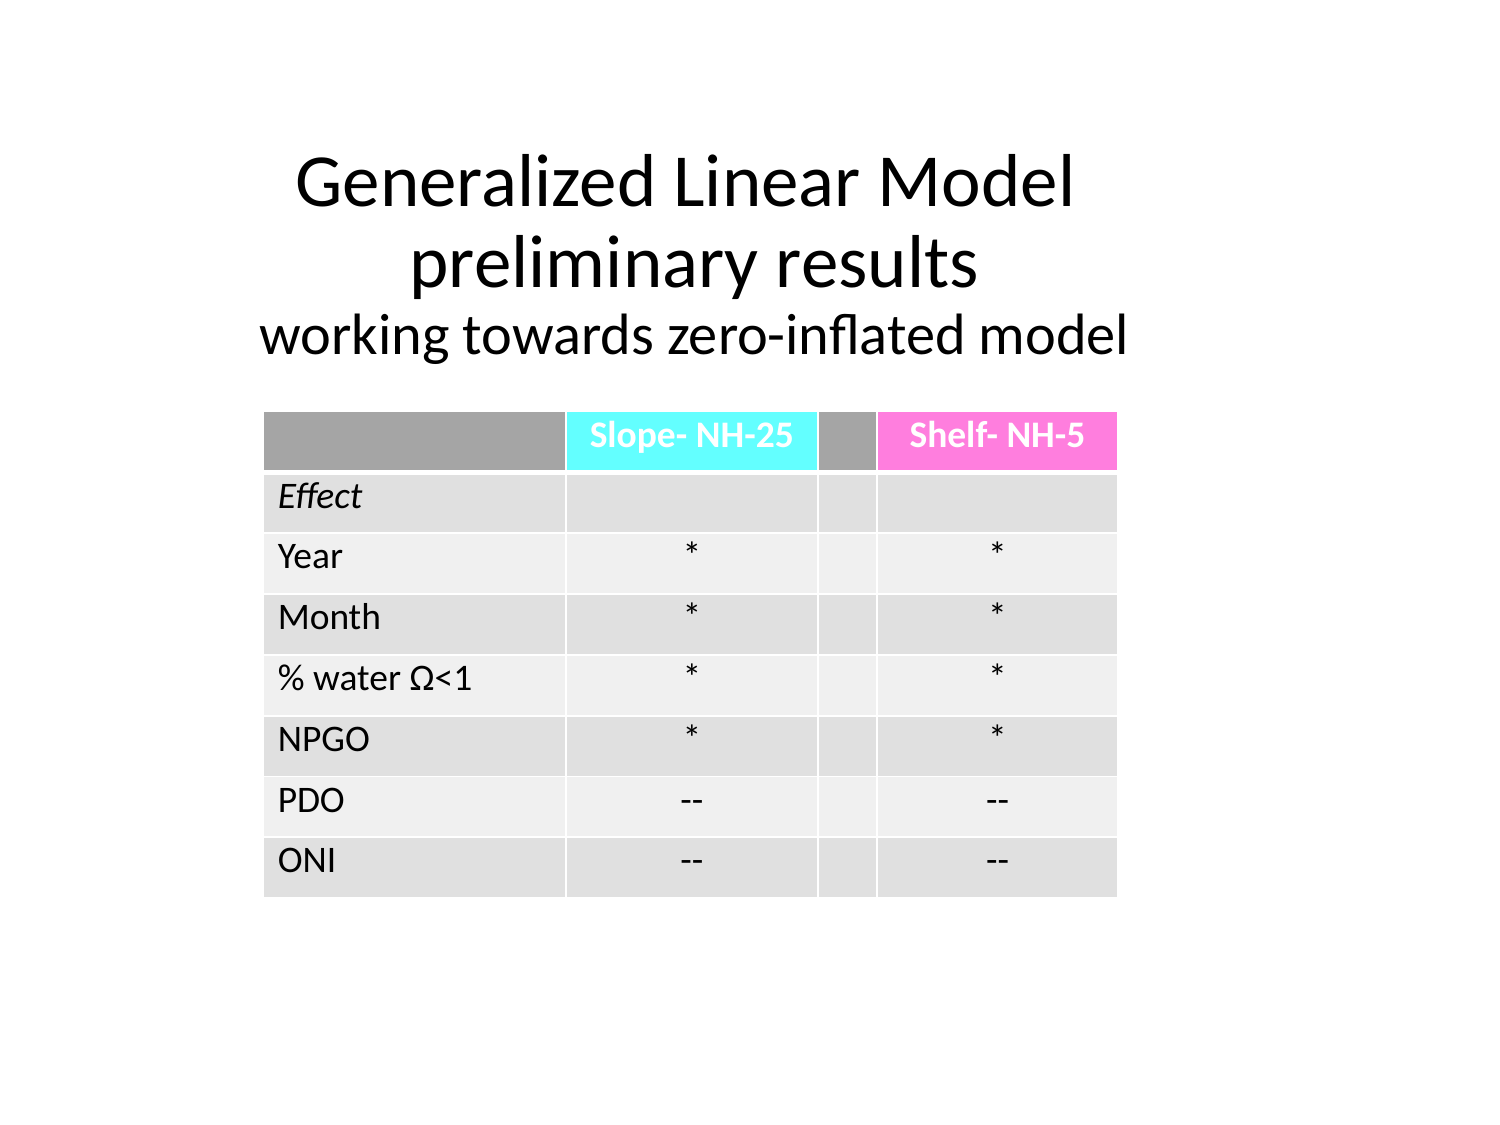

# Generalized Linear Model preliminary results working towards zero-inflated model
|  | Slope- NH-25 |  | Shelf- NH-5 |
| --- | --- | --- | --- |
| Effect |  |  |  |
| Year | \* |  | \* |
| Month | \* |  | \* |
| % water Ω<1 | \* |  | \* |
| NPGO | \* |  | \* |
| PDO | -- |  | -- |
| ONI | -- |  | -- |